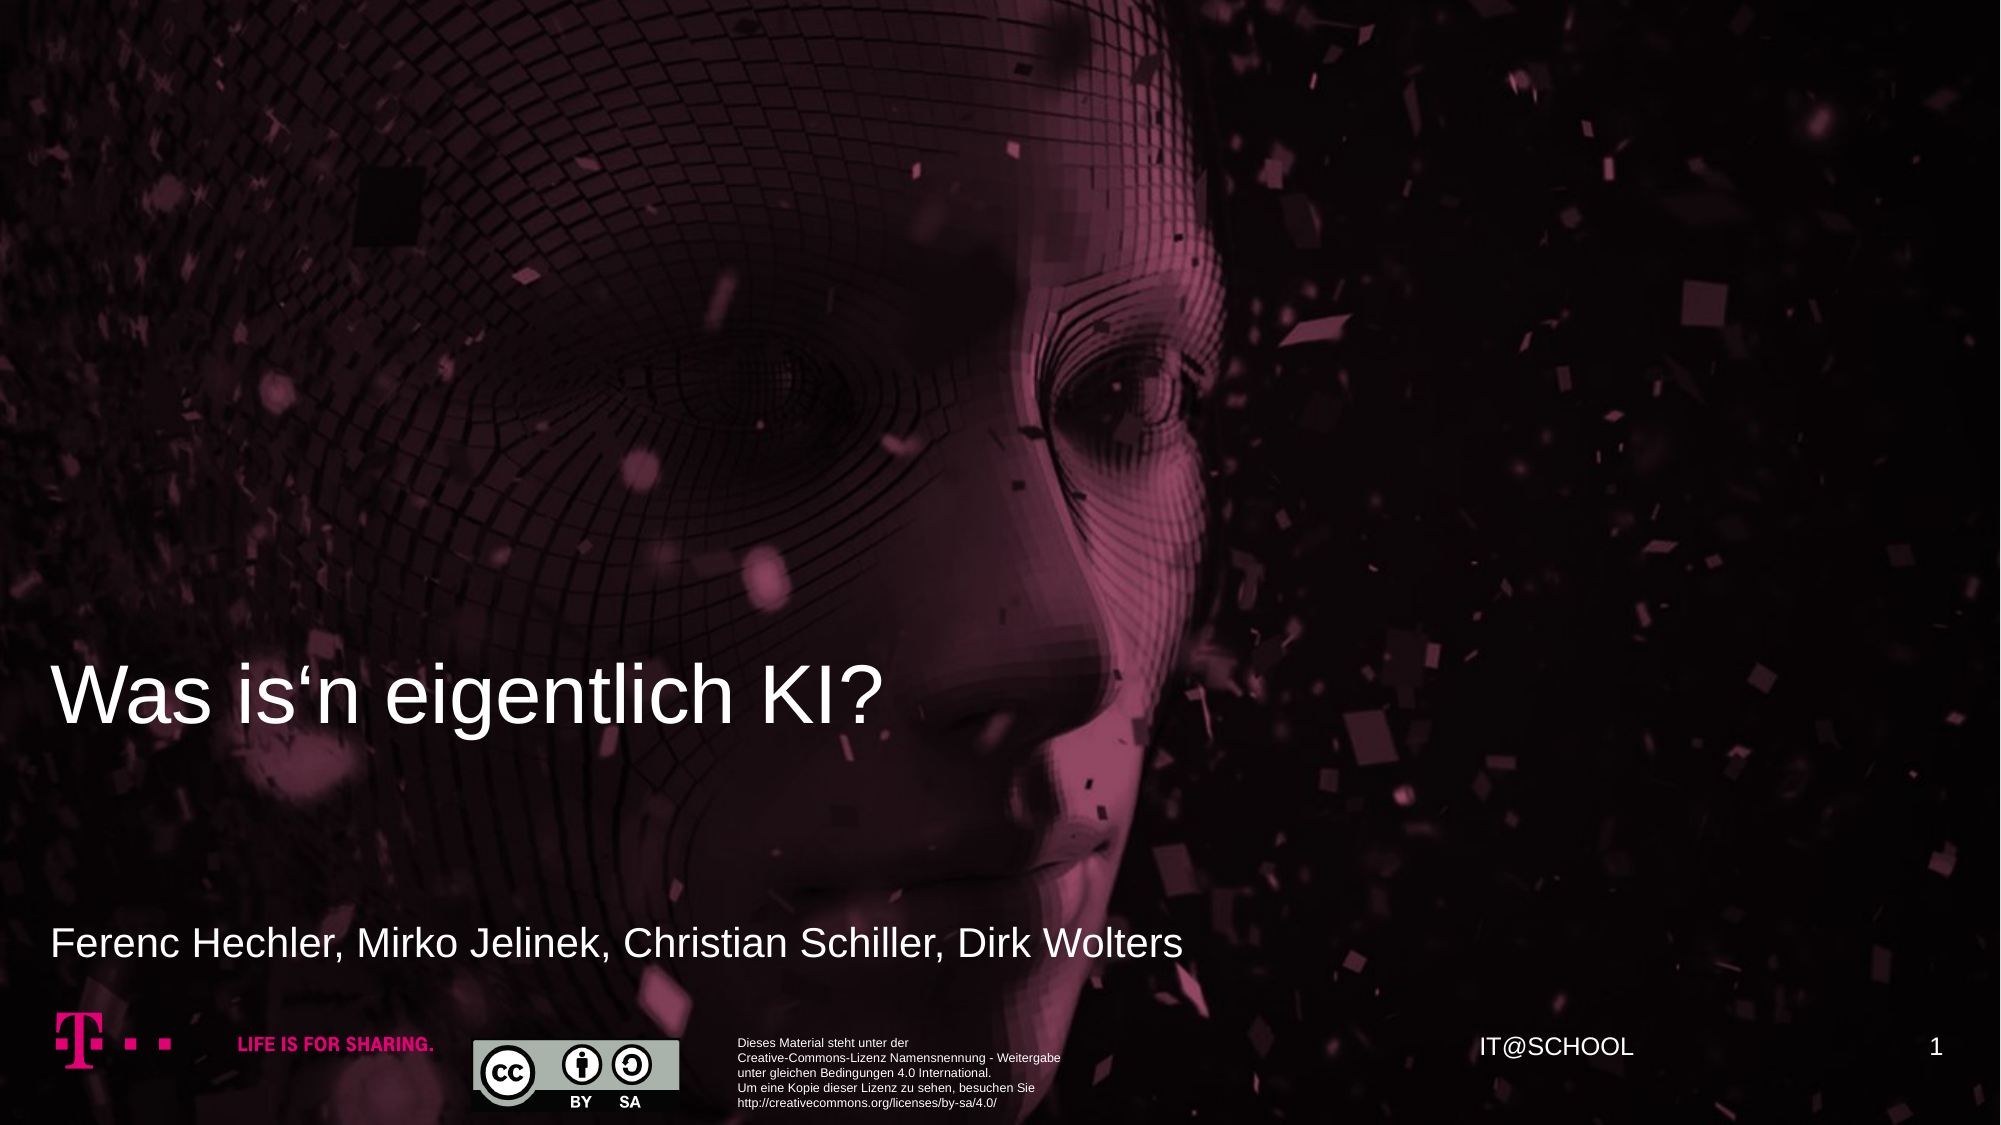

Was is‘n eigentlich KI?
Ferenc Hechler, Mirko Jelinek, Christian Schiller, Dirk Wolters
IT@SCHOOL		1